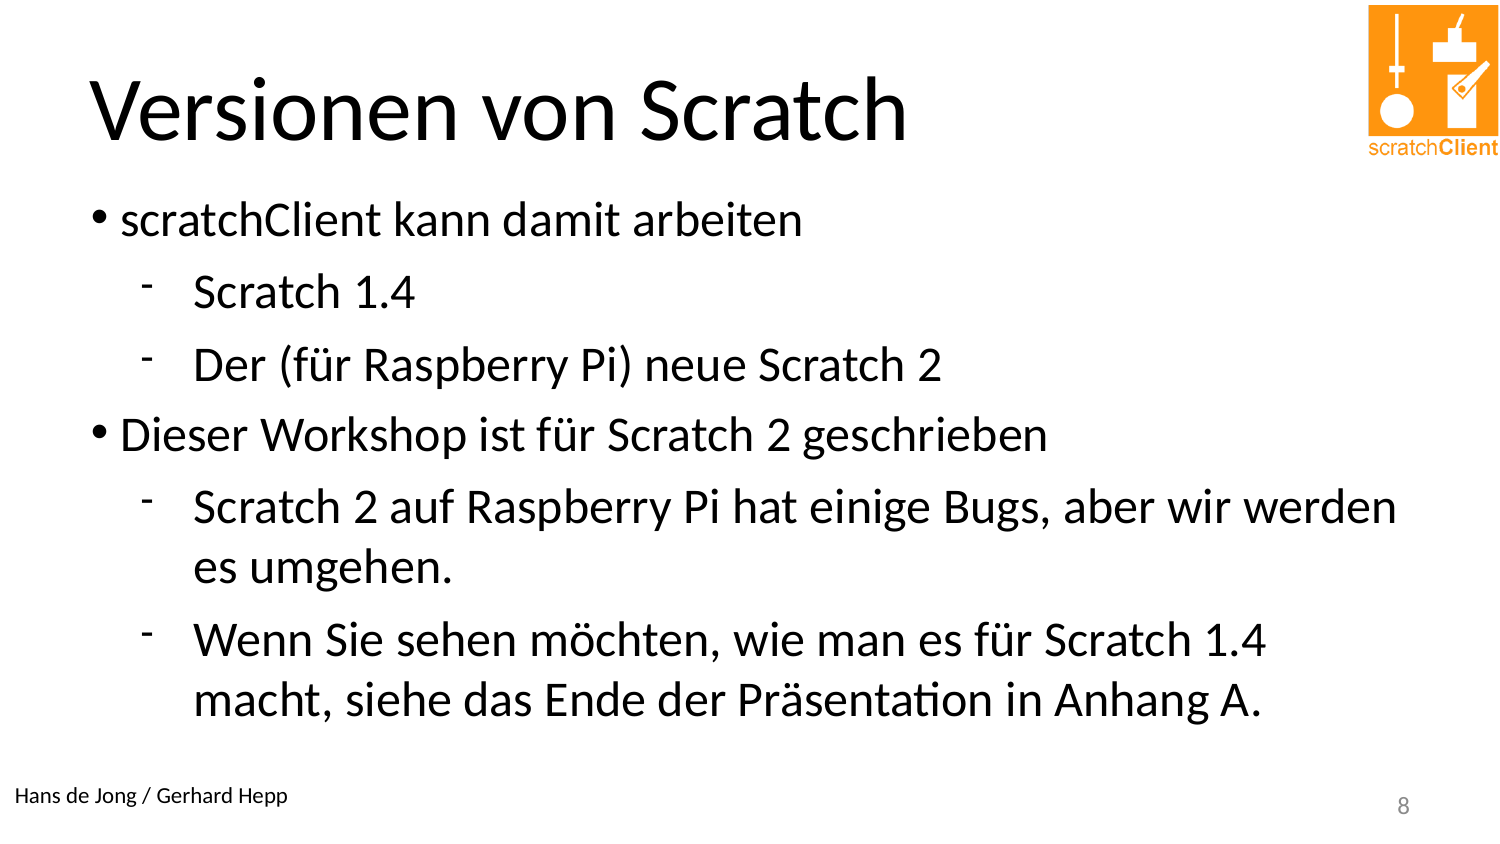

Versionen von Scratch
scratchClient kann damit arbeiten
Scratch 1.4
Der (für Raspberry Pi) neue Scratch 2
Dieser Workshop ist für Scratch 2 geschrieben
Scratch 2 auf Raspberry Pi hat einige Bugs, aber wir werden es umgehen.
Wenn Sie sehen möchten, wie man es für Scratch 1.4 macht, siehe das Ende der Präsentation in Anhang A.
8